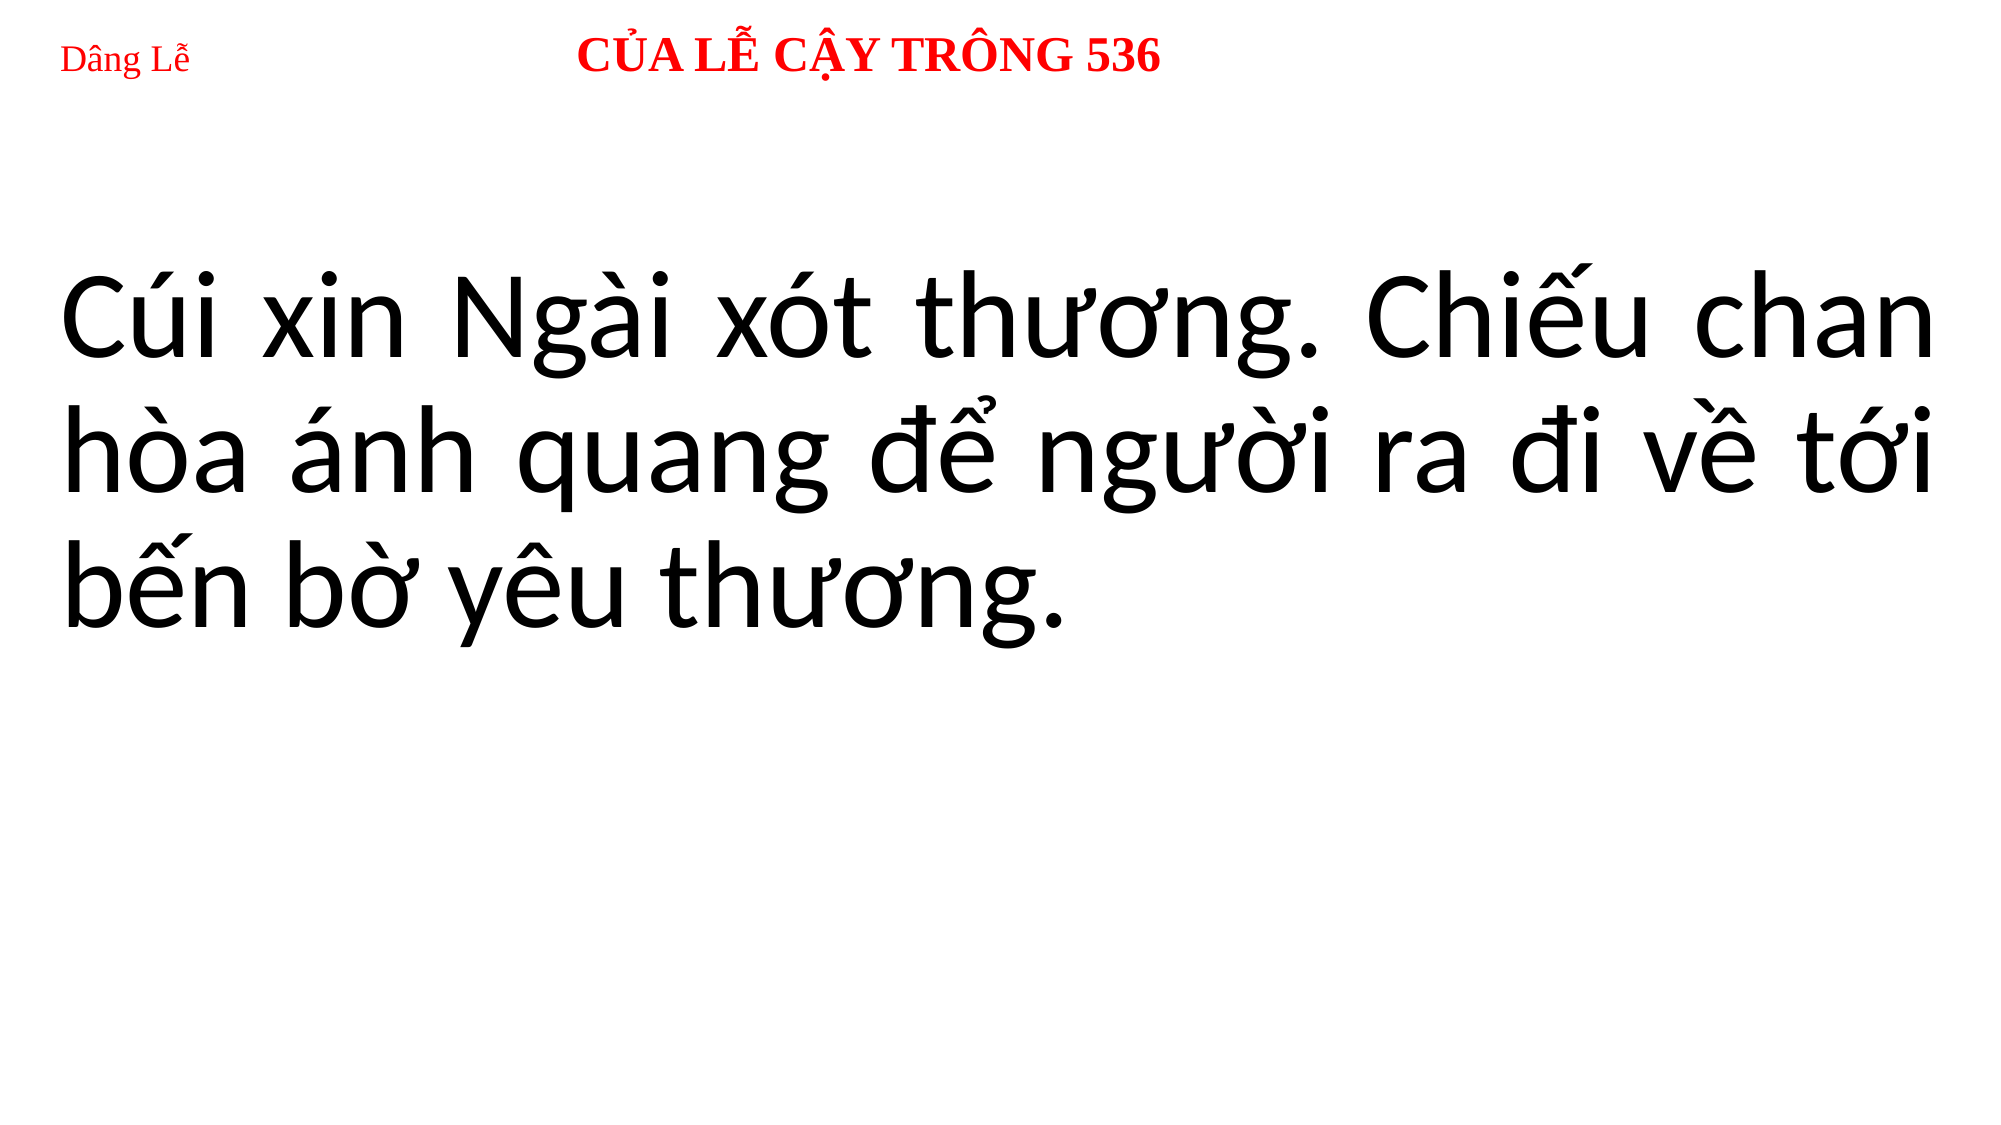

# Dâng Lễ                                	       CỦA LỄ CẬY TRÔNG 536
Cúi xin Ngài xót thương. Chiếu chan hòa ánh quang để người ra đi về tới bến bờ yêu thương.